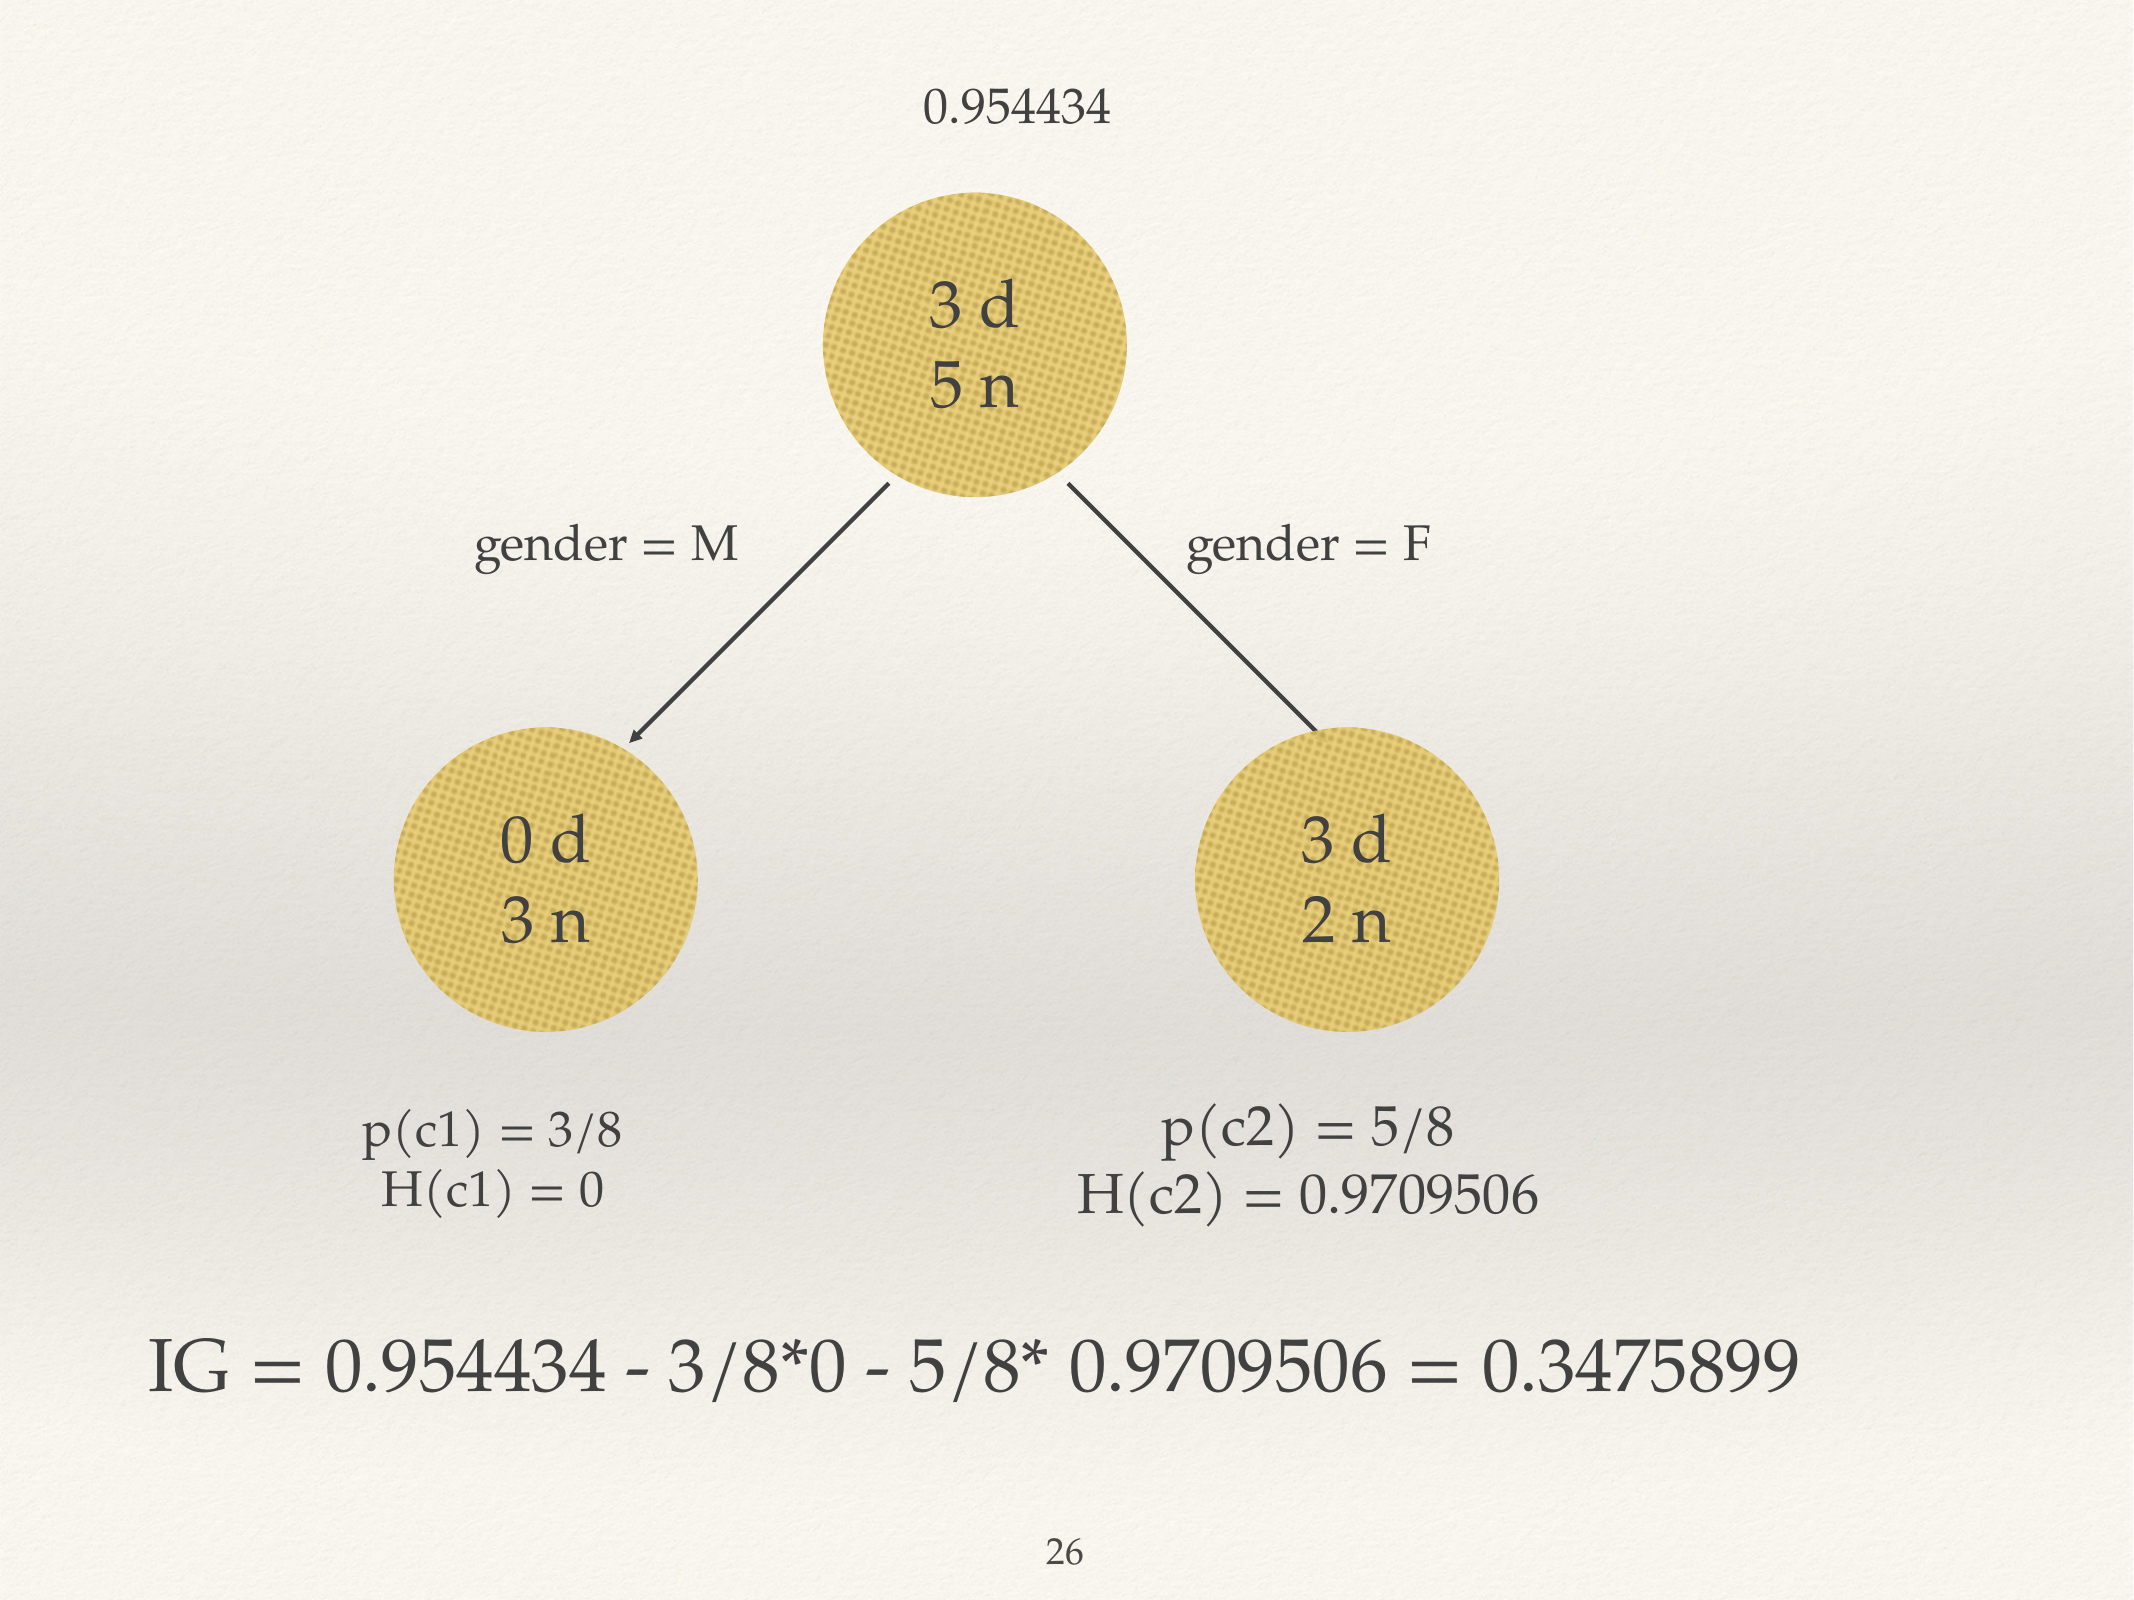

0.954434

3 d
5 n

gender = M
gender = F

0 d
3 n

3 d
2 n
p(c2) = 5/8
H(c2) = 0.9709506
p(c1) = 3/8
H(c1) = 0
IG = 0.954434 - 3/8*0 - 5/8* 0.9709506 = 0.3475899
26